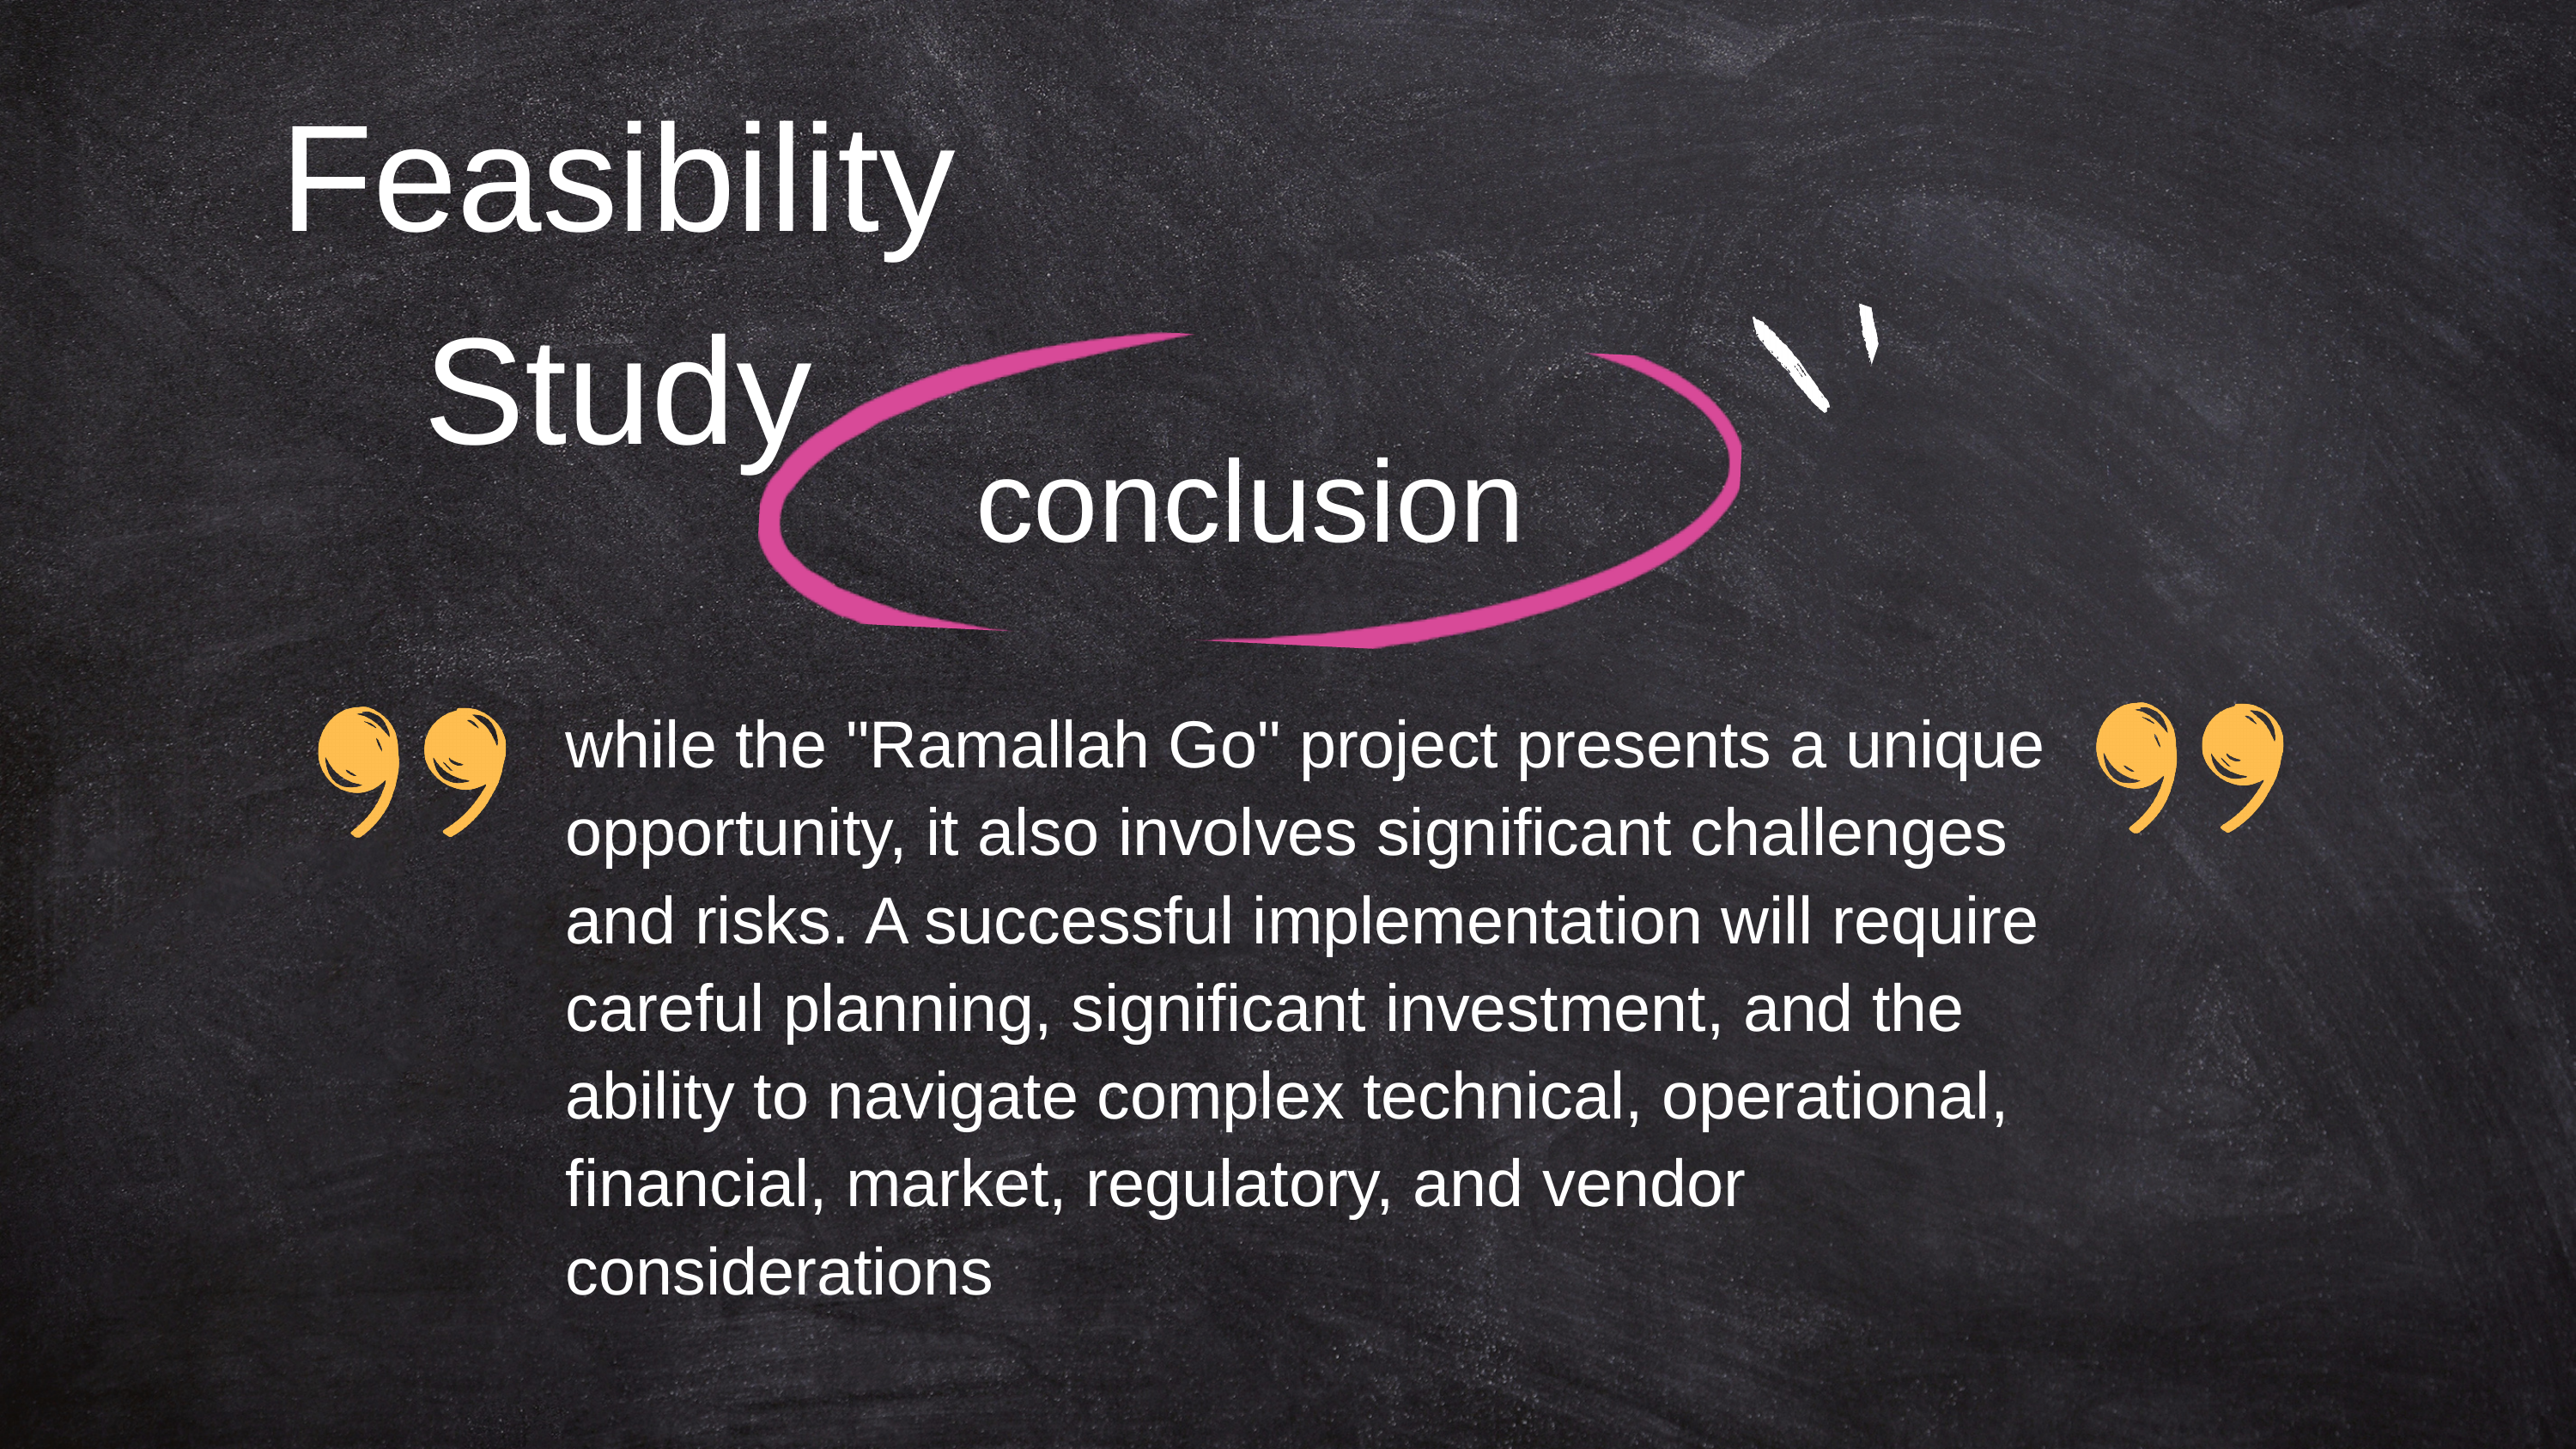

Feasibility Study

conclusion
while the "Ramallah Go" project presents a unique opportunity, it also involves significant challenges and risks. A successful implementation will require careful planning, significant investment, and the ability to navigate complex technical, operational, financial, market, regulatory, and vendor considerations